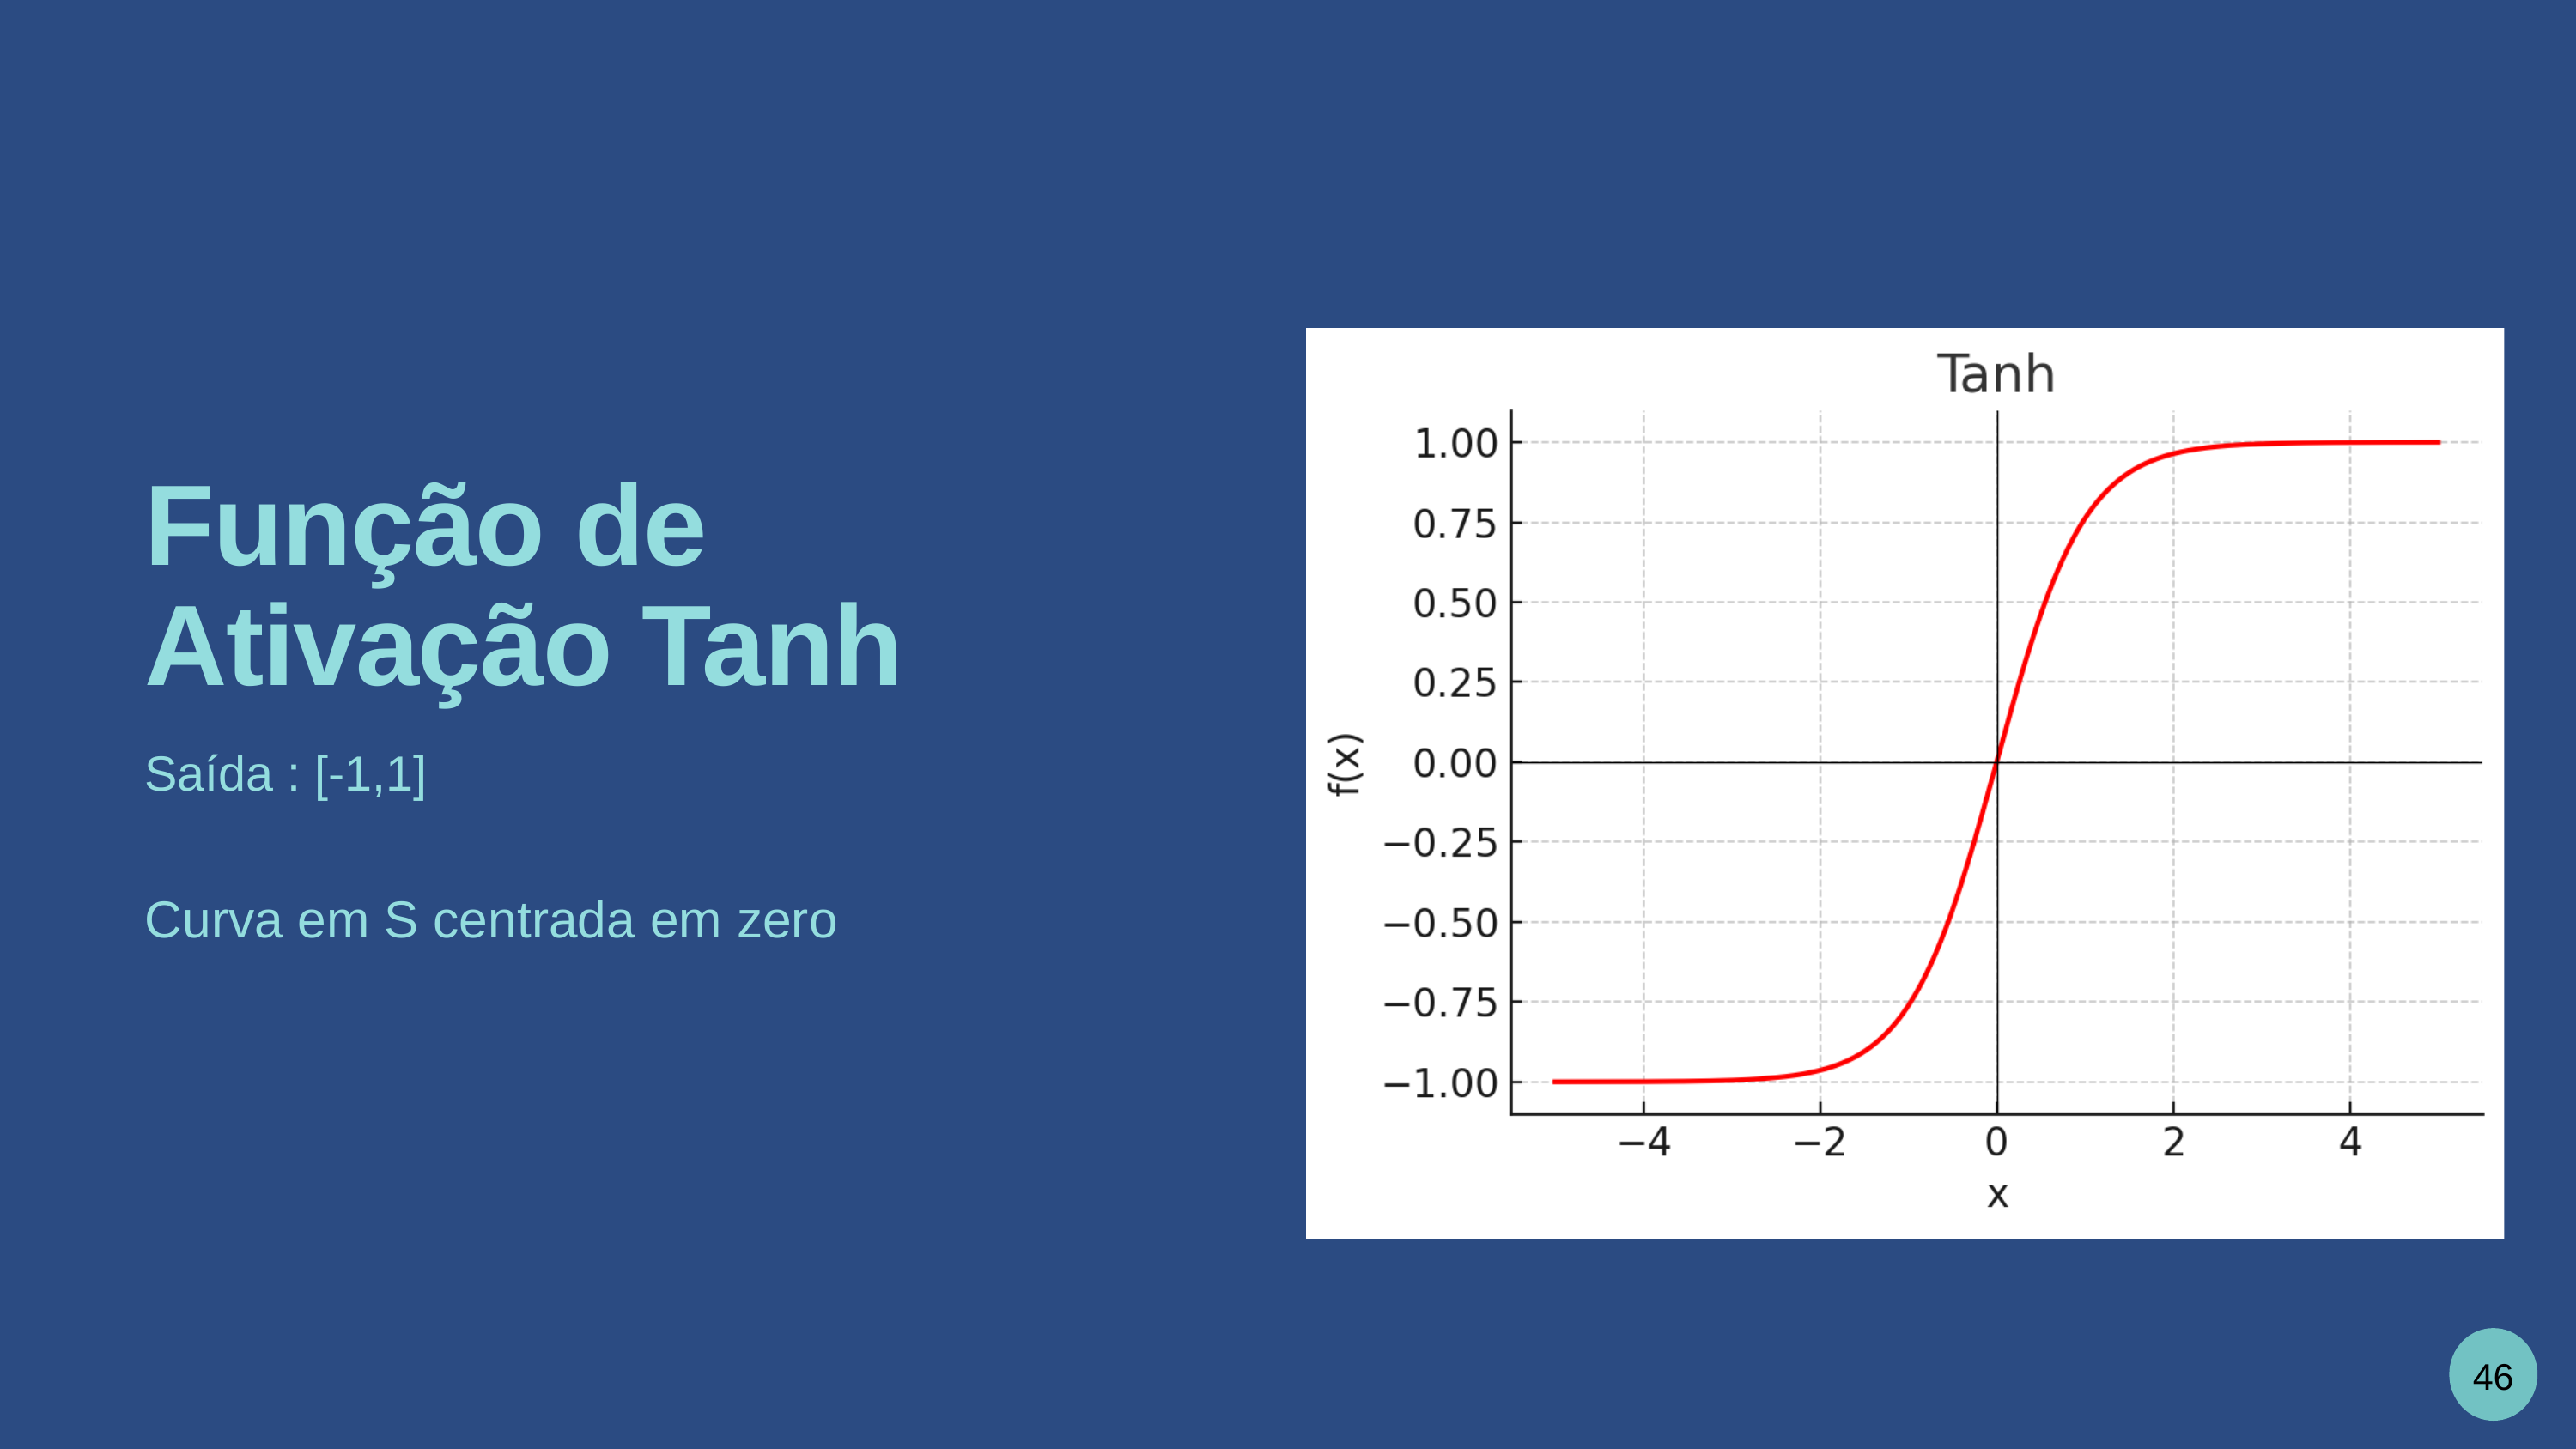

Função de Ativação Tanh
Saída : [-1,1]
Curva em S centrada em zero

46